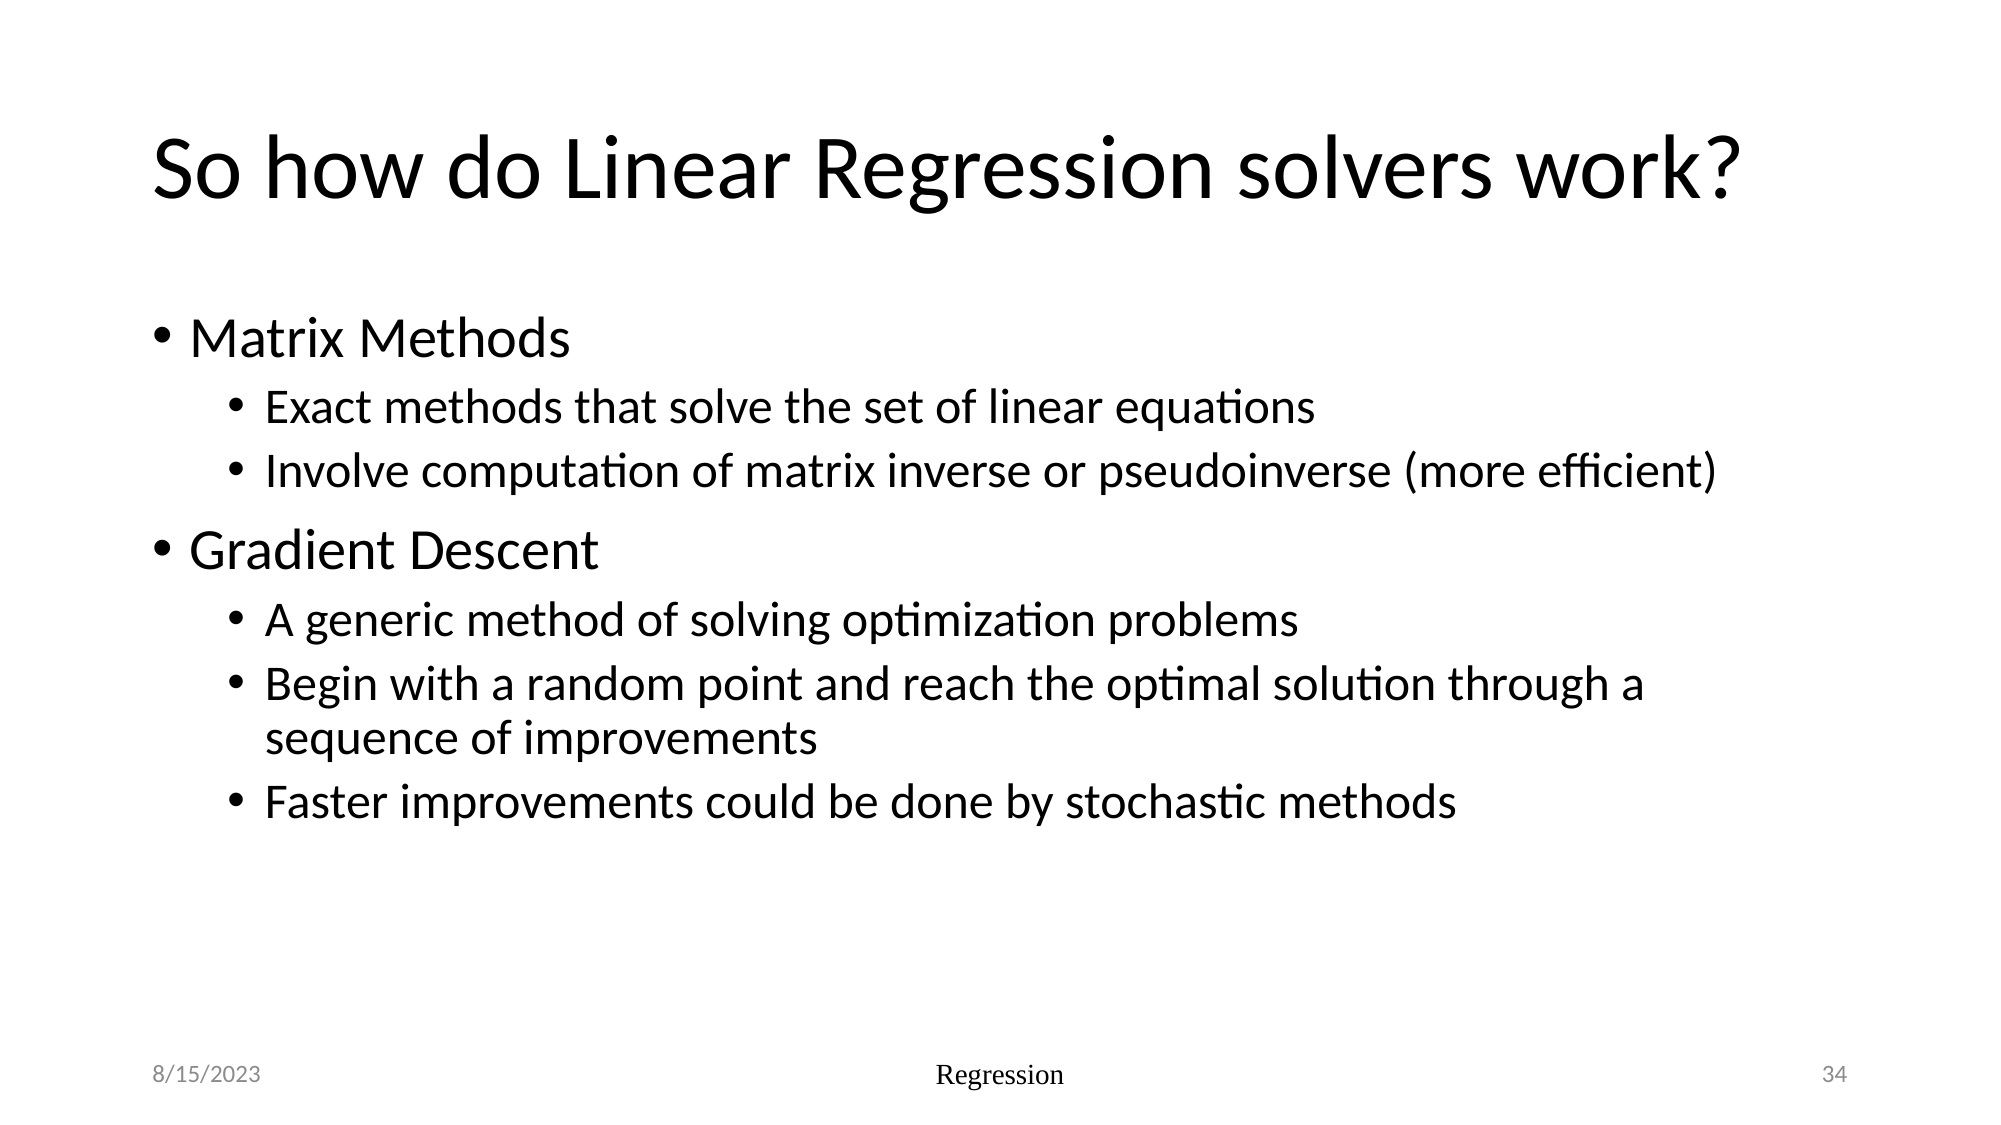

# So how do Linear Regression solvers work?
Matrix Methods
Exact methods that solve the set of linear equations
Involve computation of matrix inverse or pseudoinverse (more efficient)
Gradient Descent
A generic method of solving optimization problems
Begin with a random point and reach the optimal solution through a sequence of improvements
Faster improvements could be done by stochastic methods

8/15/2023
Regression
34